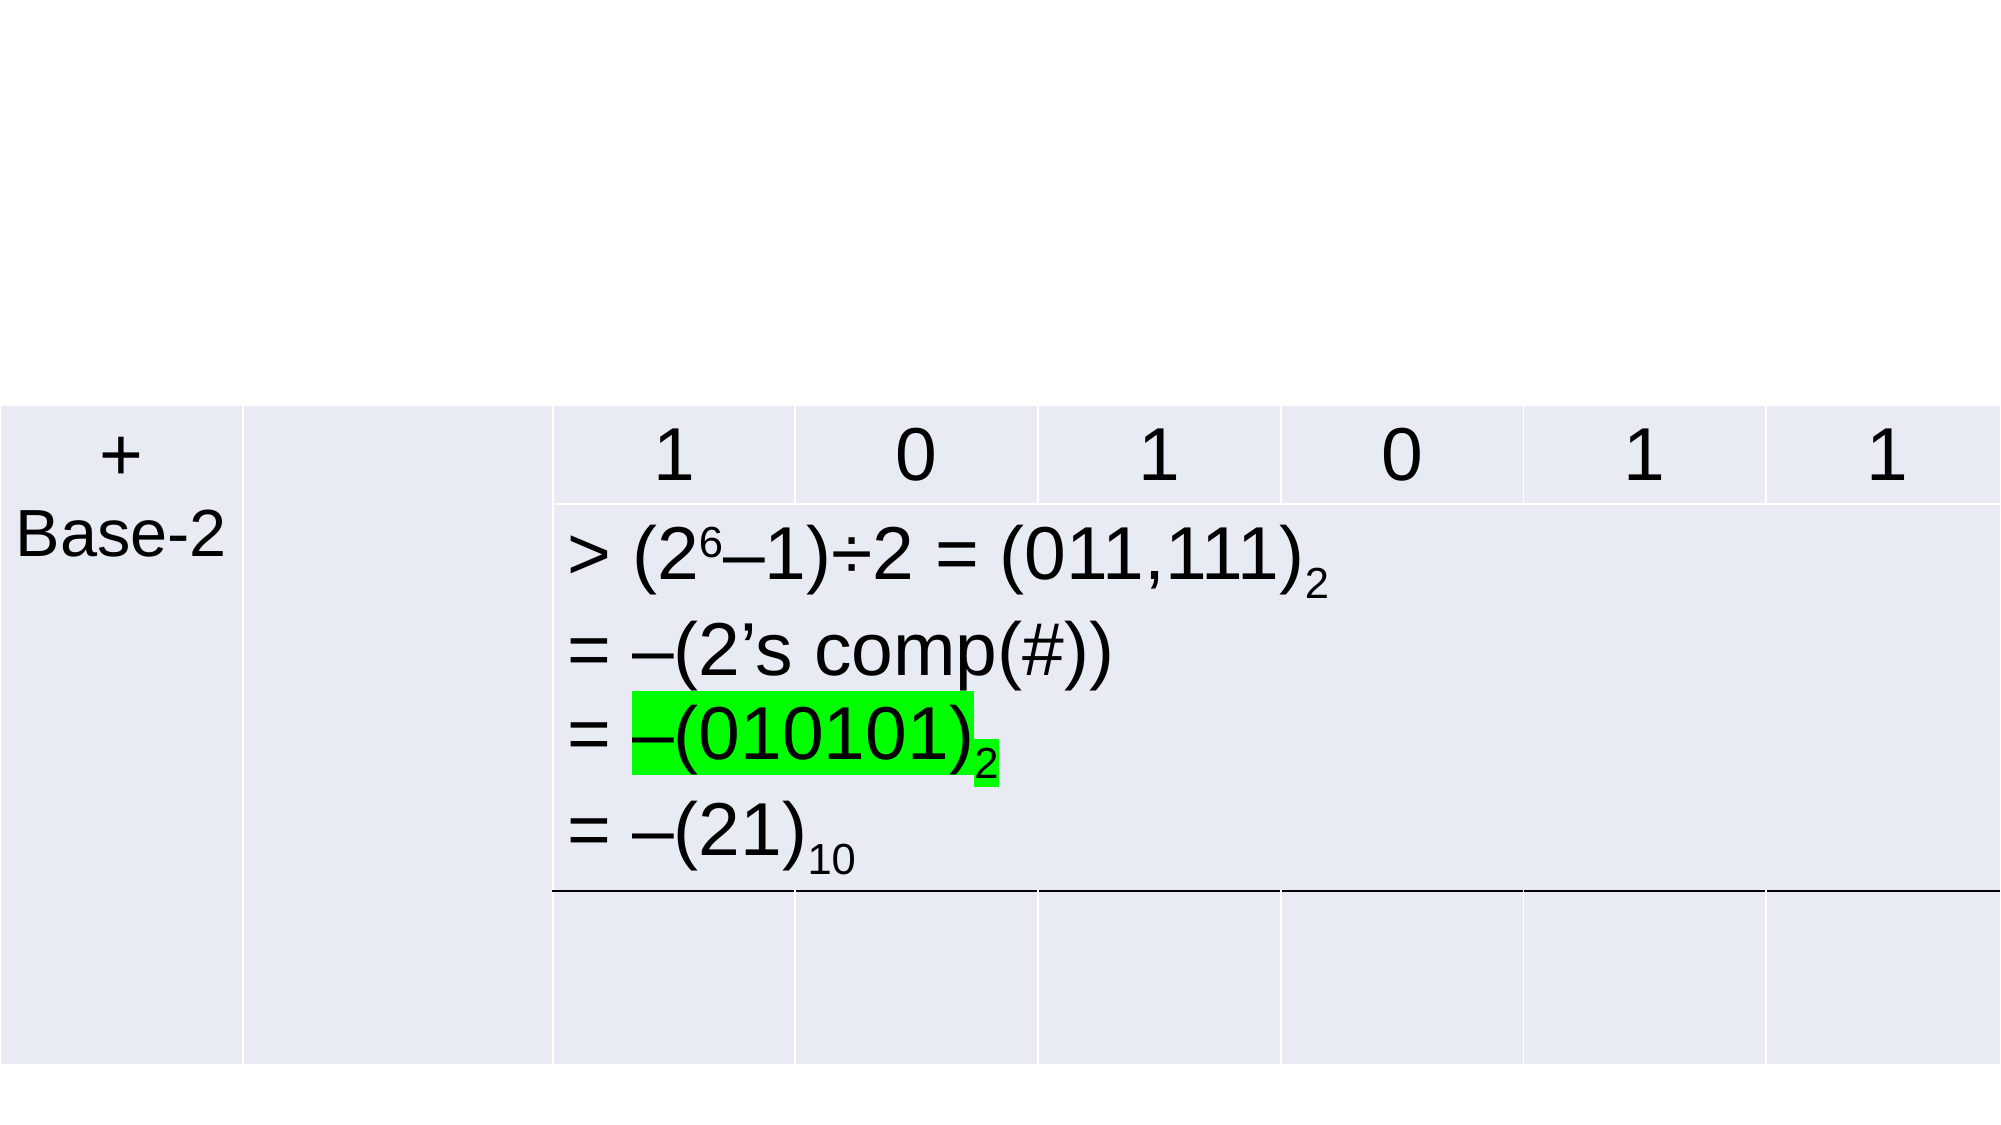

| + Base-2 |  | 1 | 0 | 1 | 0 | 1 | 1 |
| --- | --- | --- | --- | --- | --- | --- | --- |
|  |  | > (26–1)÷2 = (011,111)2 = –(2’s comp(#)) = –(010101)2 = –(21)10 |  |  |  |  |  |
|  |  |  |  |  |  |  |  |